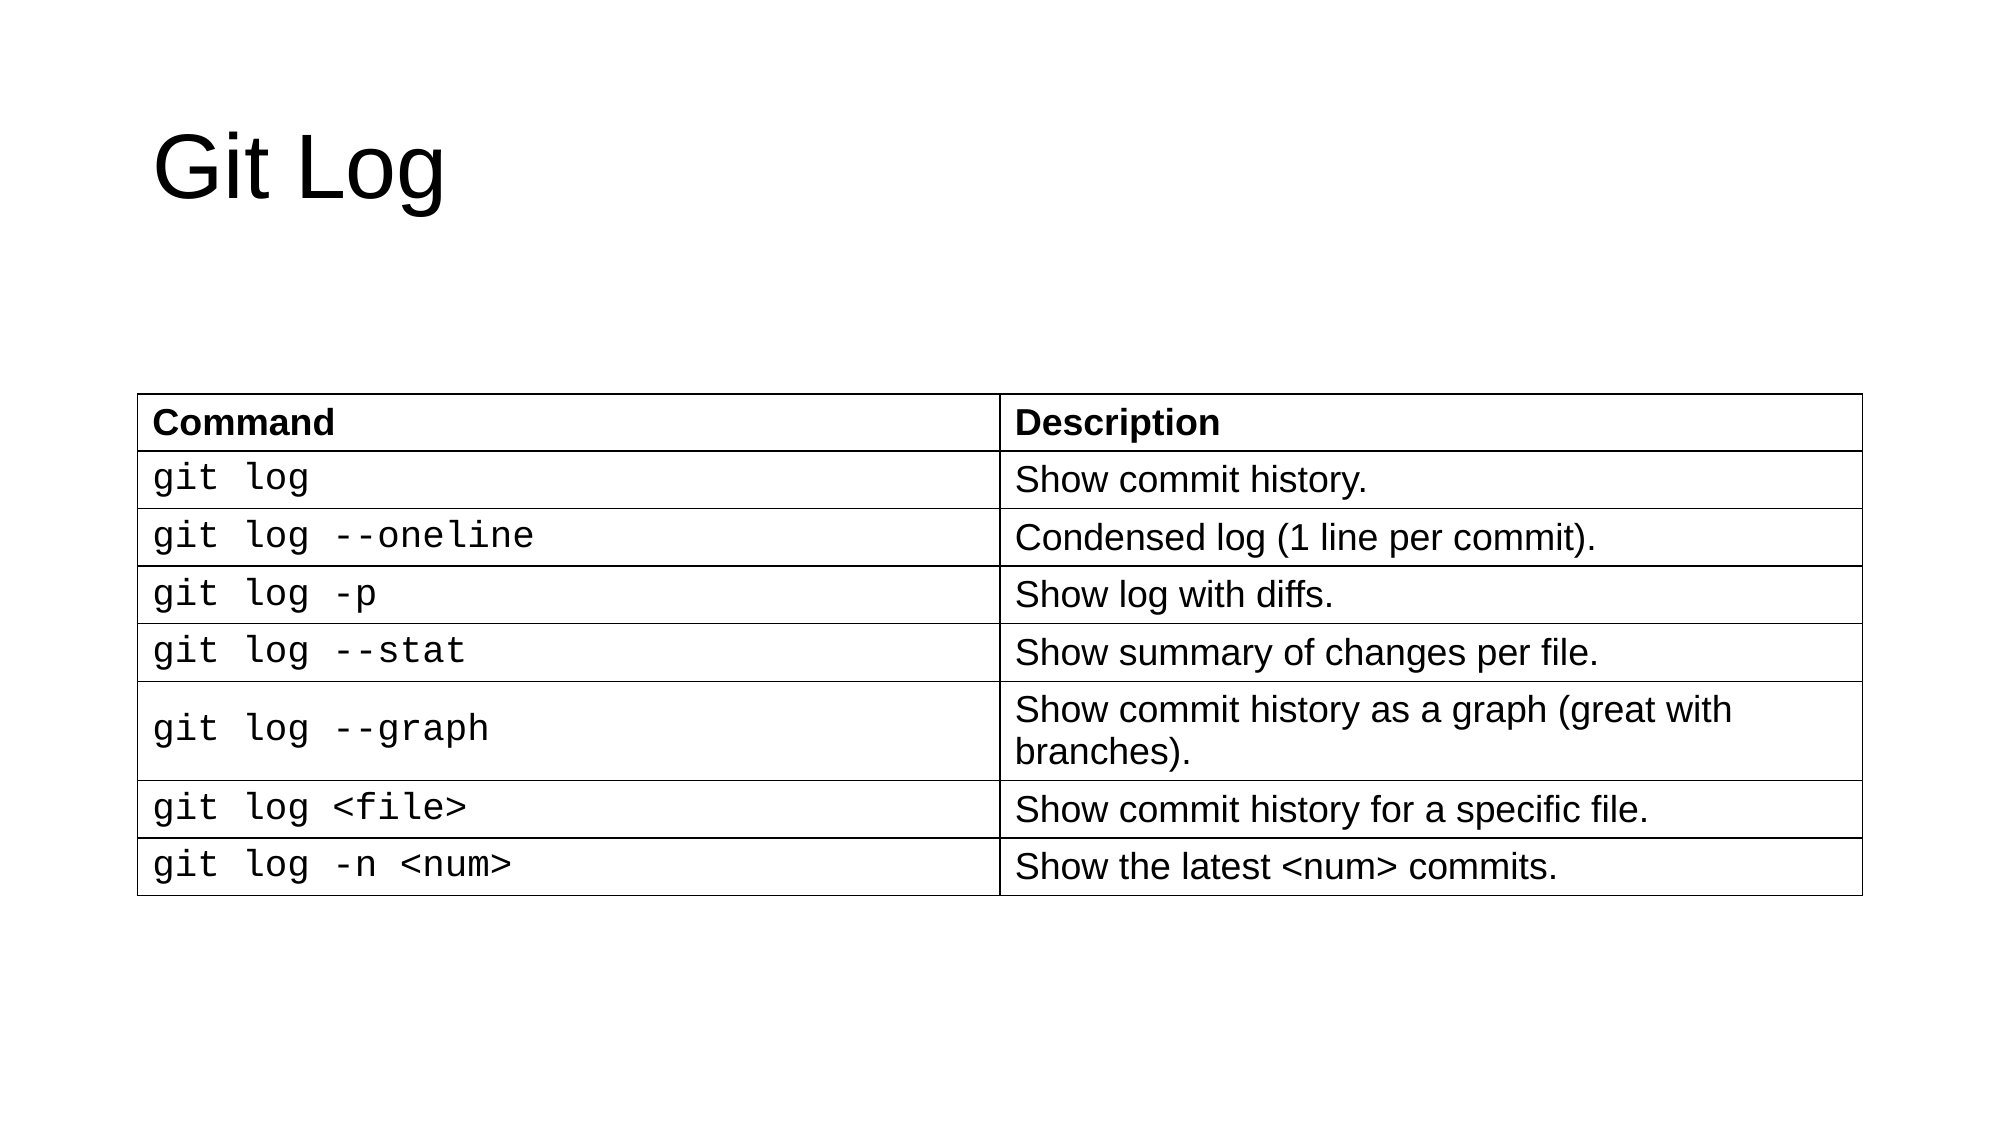

# Git Log
| Command | Description |
| --- | --- |
| git log | Show commit history. |
| git log --oneline | Condensed log (1 line per commit). |
| git log -p | Show log with diffs. |
| git log --stat | Show summary of changes per file. |
| git log --graph | Show commit history as a graph (great with branches). |
| git log <file> | Show commit history for a specific file. |
| git log -n <num> | Show the latest <num> commits. |